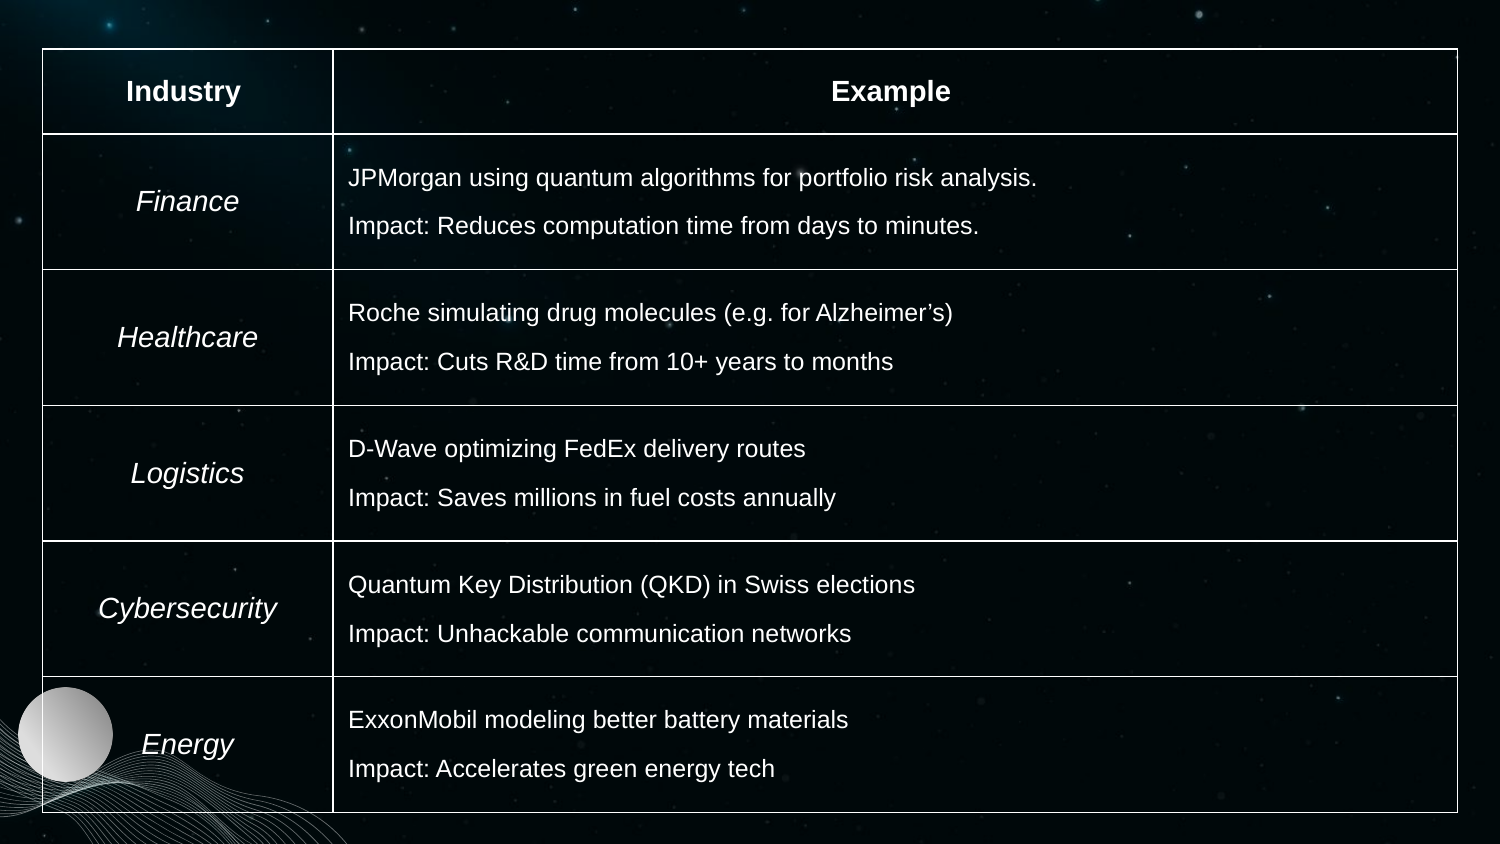

| Industry | Example |
| --- | --- |
| Finance | JPMorgan using quantum algorithms for portfolio risk analysis.​ Impact: Reduces computation time from days to minutes. |
| Healthcare | Roche simulating drug molecules (e.g. for Alzheimer’s) Impact: Cuts R&D time from 10+ years to months |
| Logistics | D-Wave optimizing FedEx delivery routes Impact: Saves millions in fuel costs annually |
| Cybersecurity | Quantum Key Distribution (QKD) in Swiss elections Impact: Unhackable communication networks |
| Energy | ExxonMobil modeling better battery materials Impact: Accelerates green energy tech |